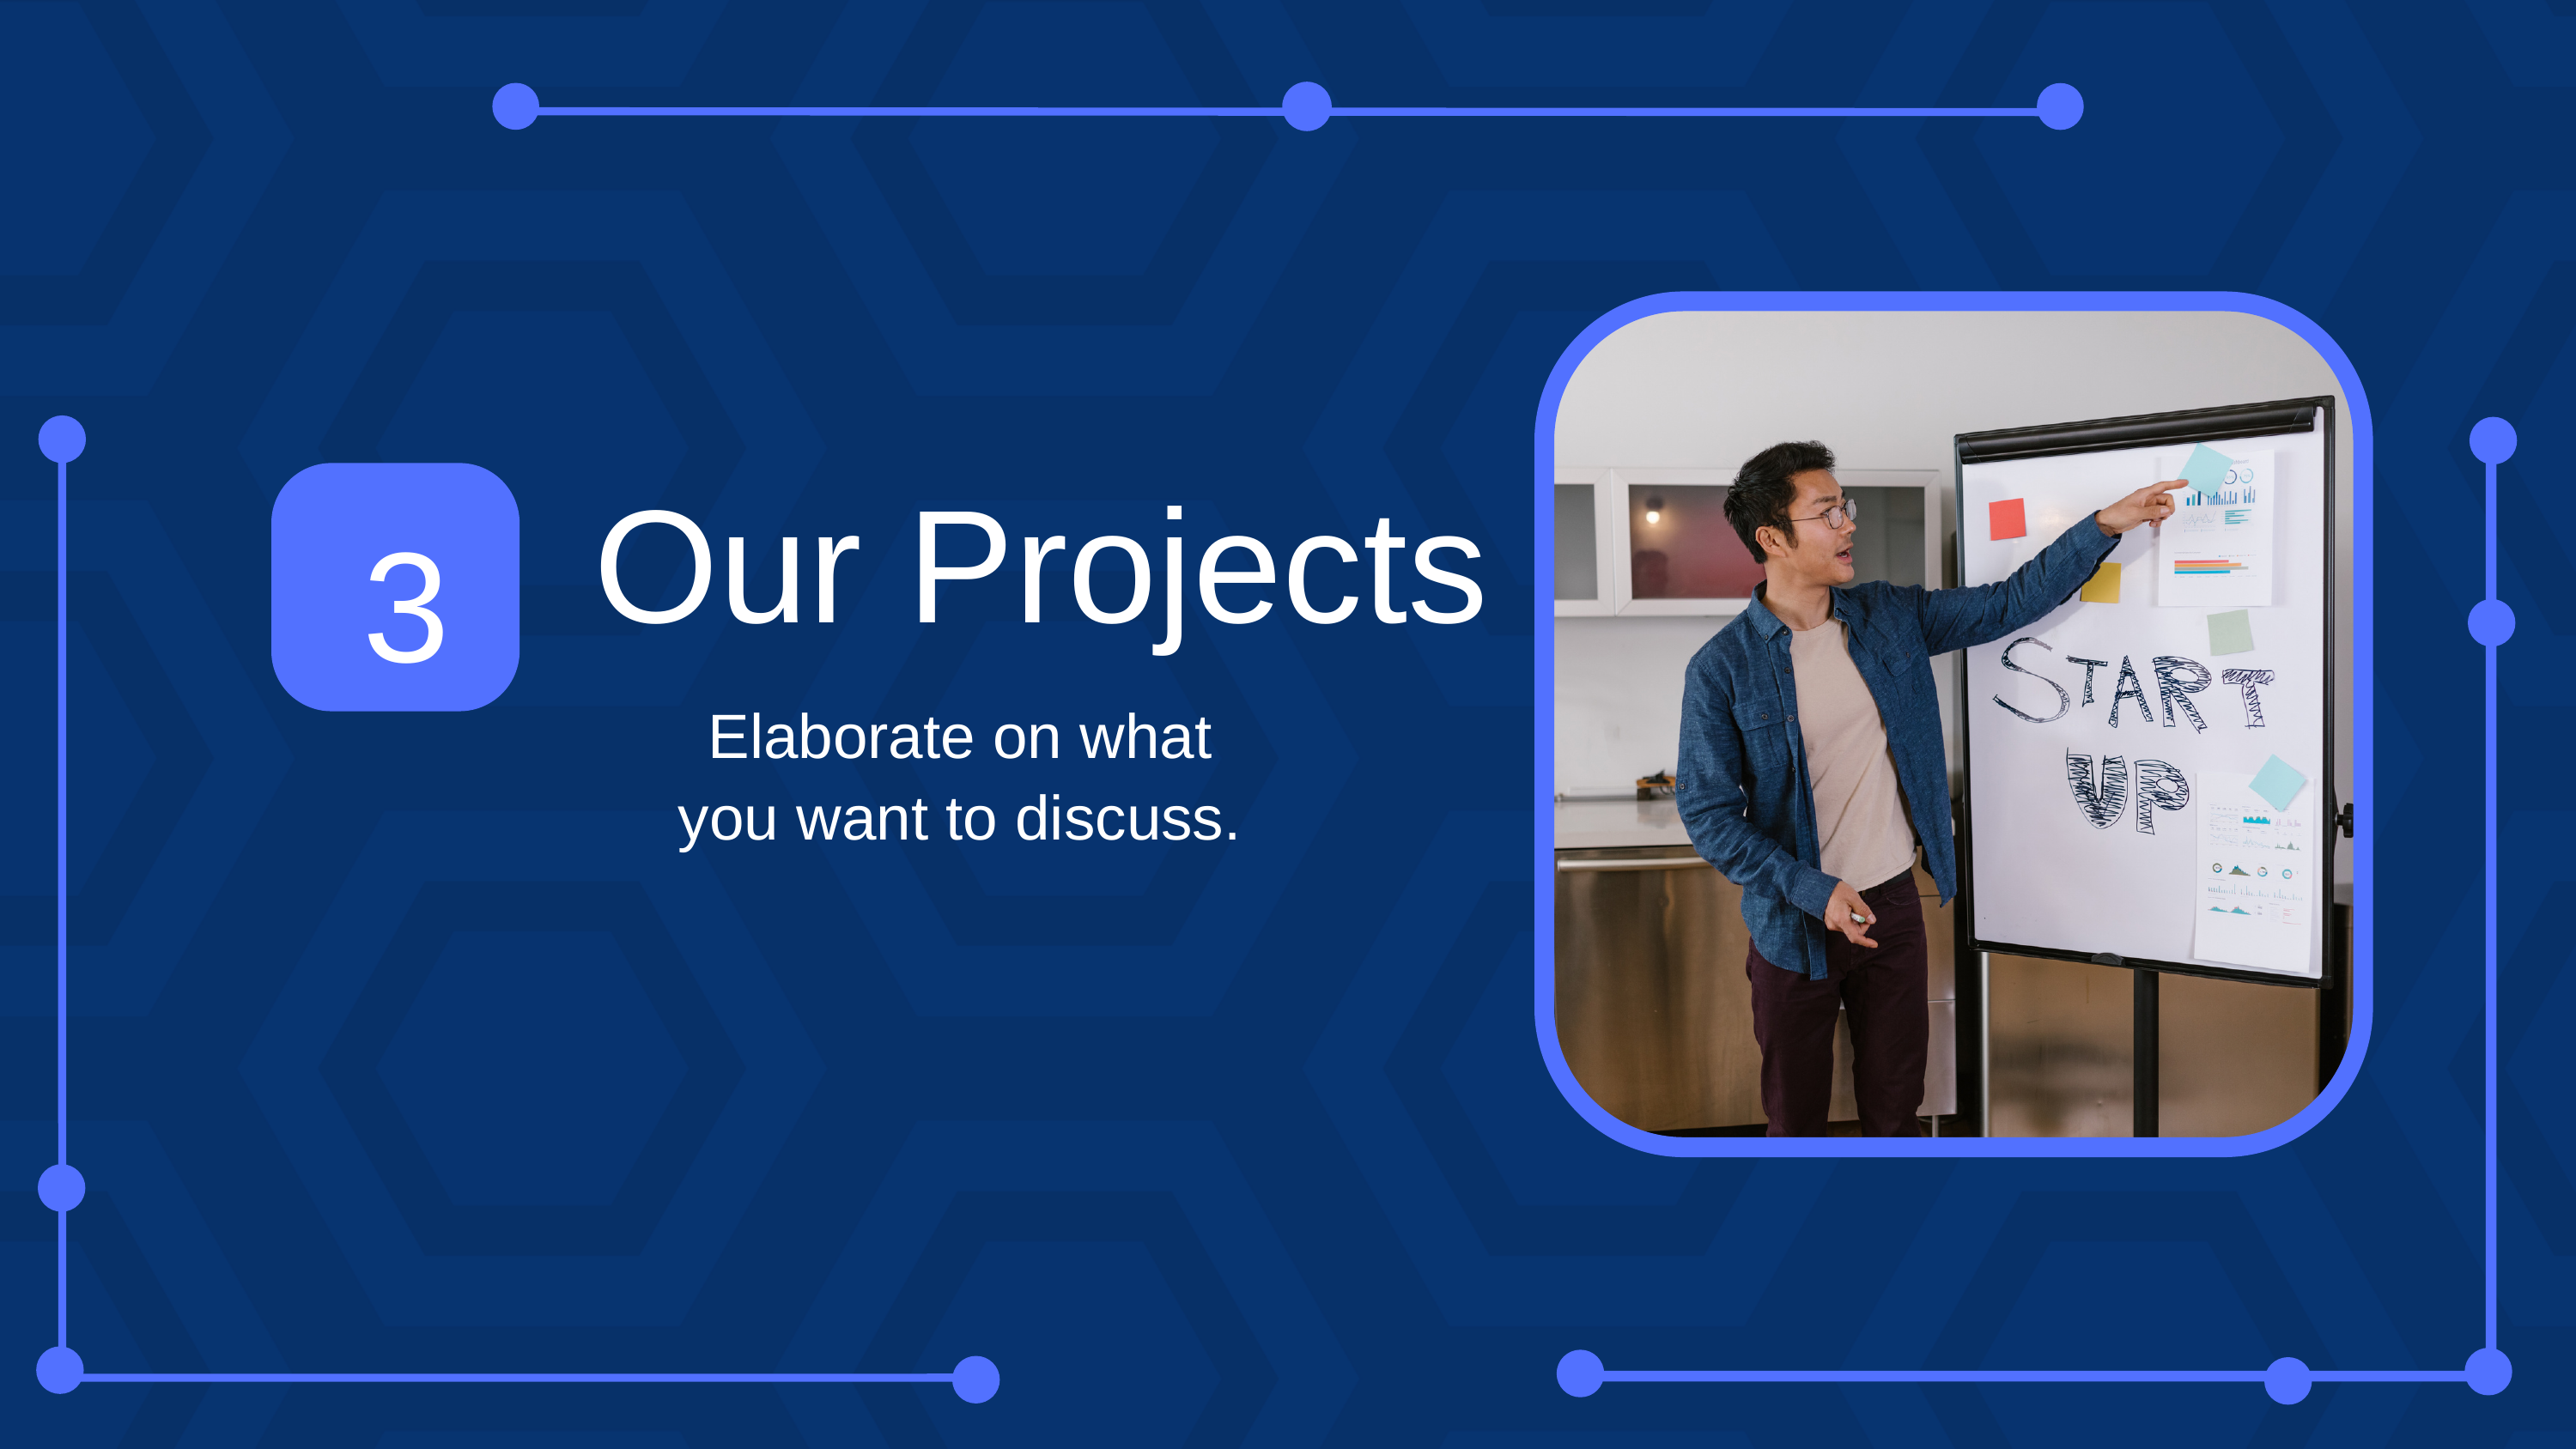

Our Projects

3
Elaborate on what
you want to discuss.